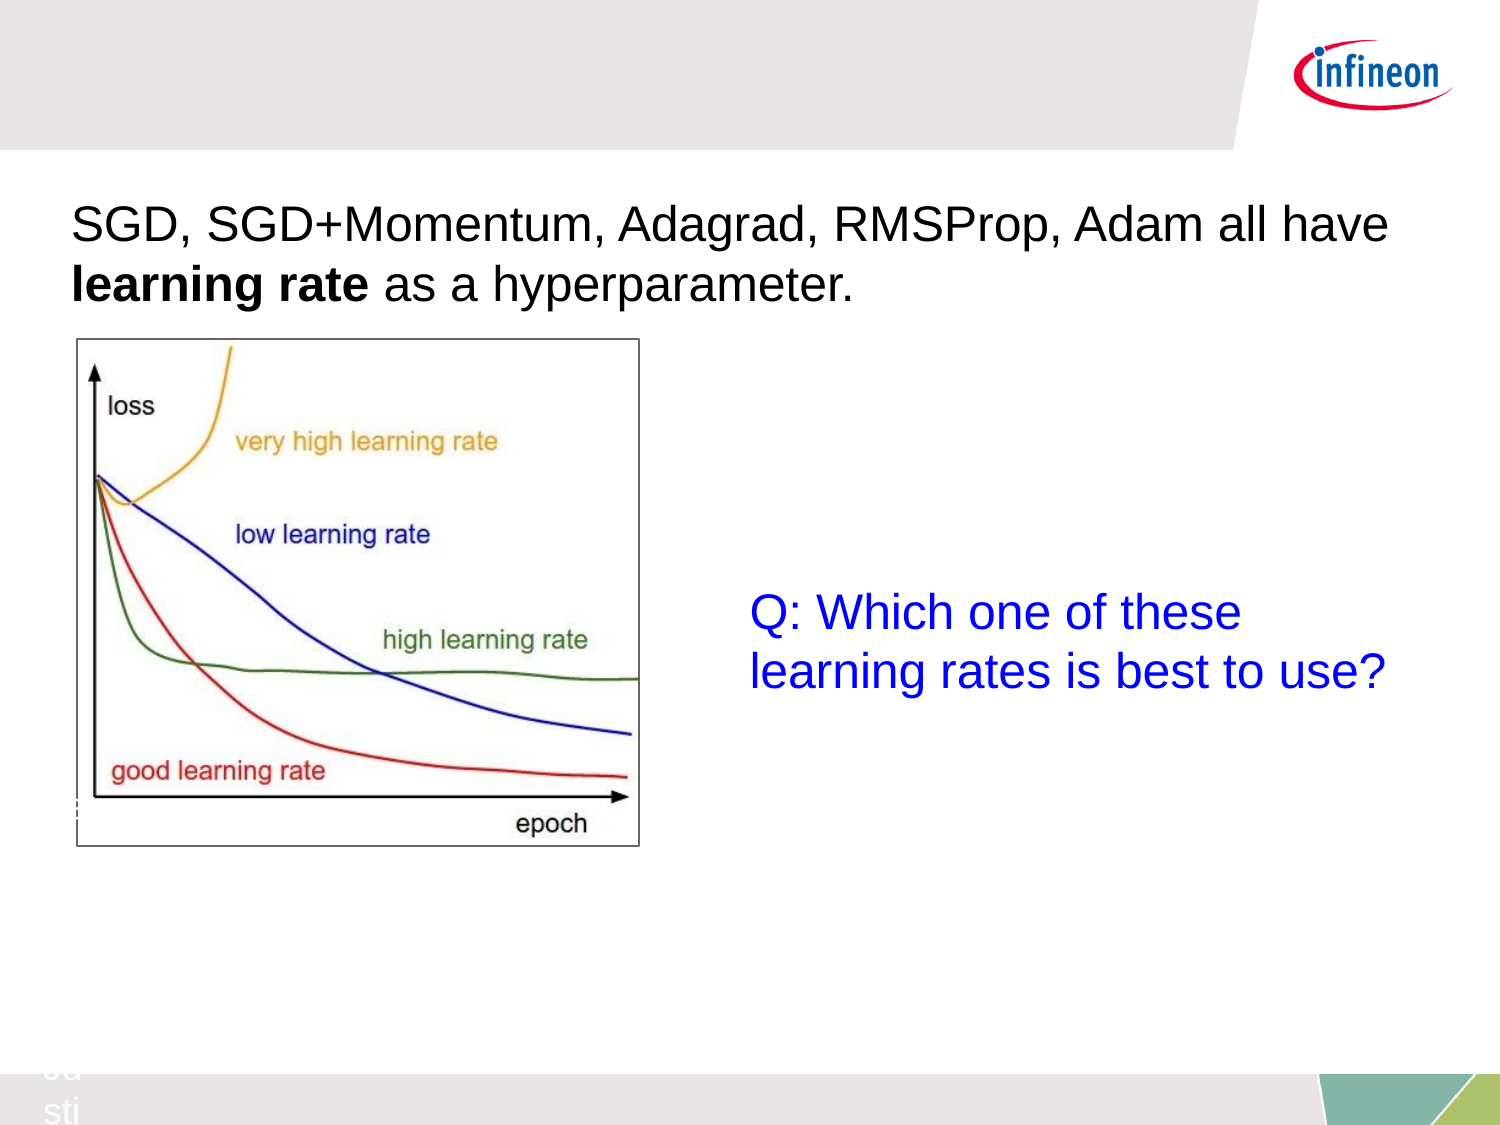

SGD, SGD+Momentum, Adagrad, RMSProp, Adam all have
learning rate as a hyperparameter.

Q: Which one of these  learning rates is best to use?
Fei-Fei Li & Justin Johnson & Serena Yeung
Fei-Fei Li & Justin Johnson & Serena Yeung	Lecture 7 -	April 25, 2017
Lecture 7 - 29
April 25, 2017